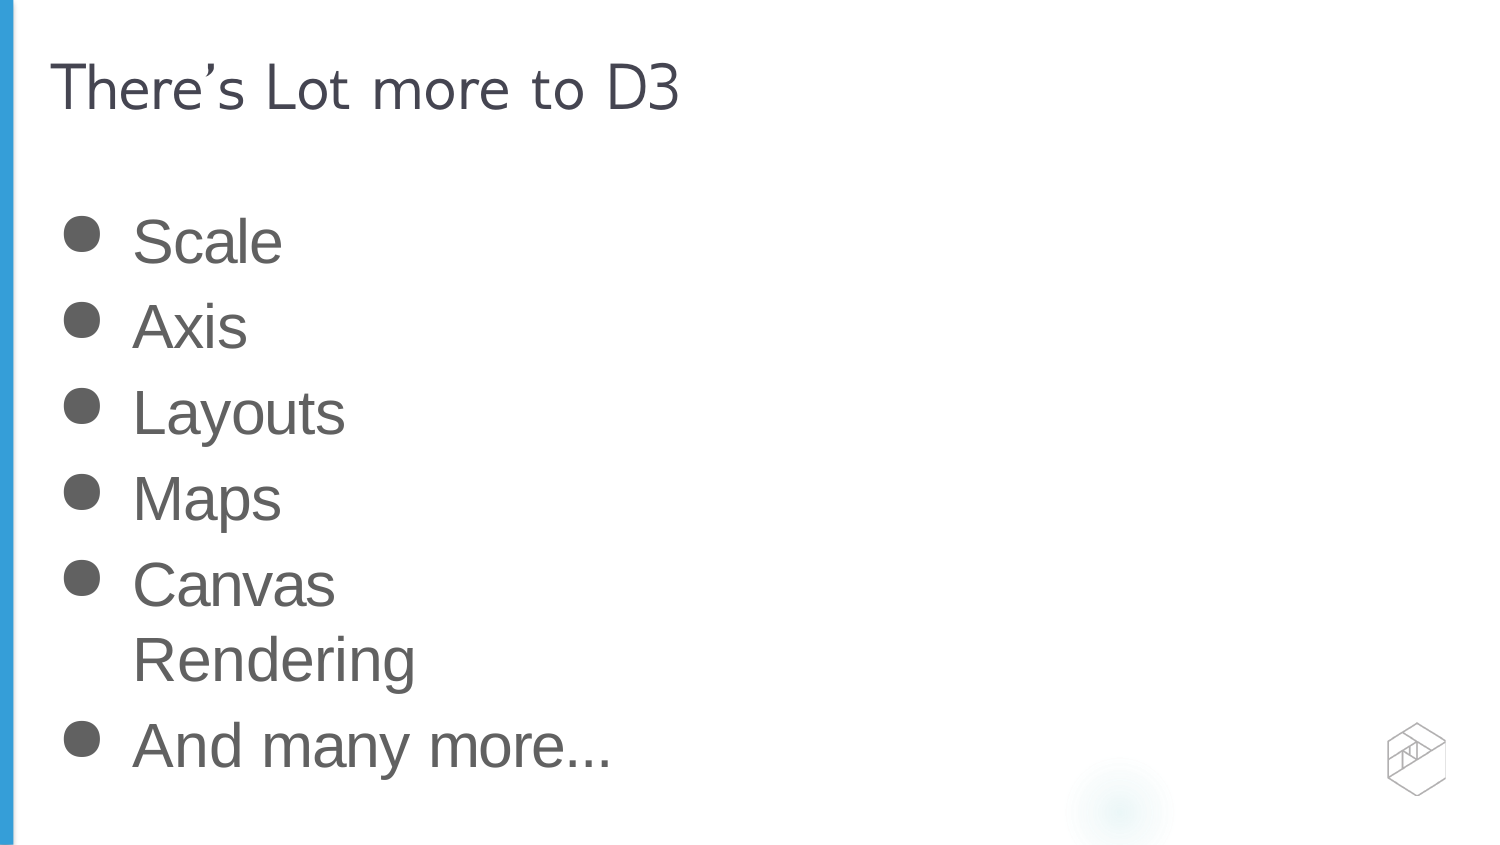

# There’s Lot more to D3
Scale
Axis
Layouts
Maps
Canvas Rendering
And many more...